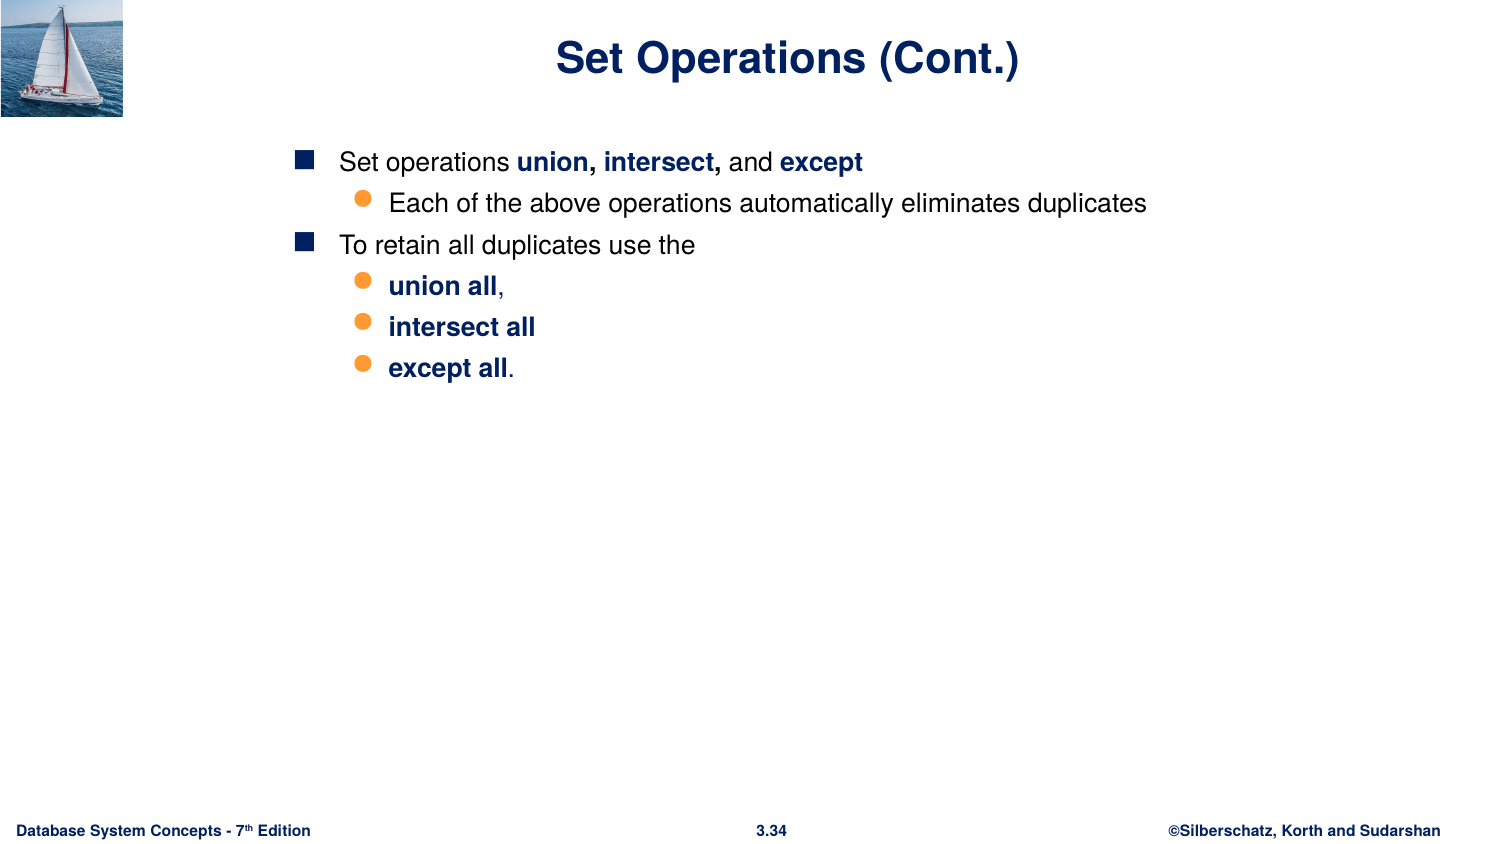

# Set Operations (Cont.)
Set operations union, intersect, and except
Each of the above operations automatically eliminates duplicates
To retain all duplicates use the
union all,
intersect all
except all.